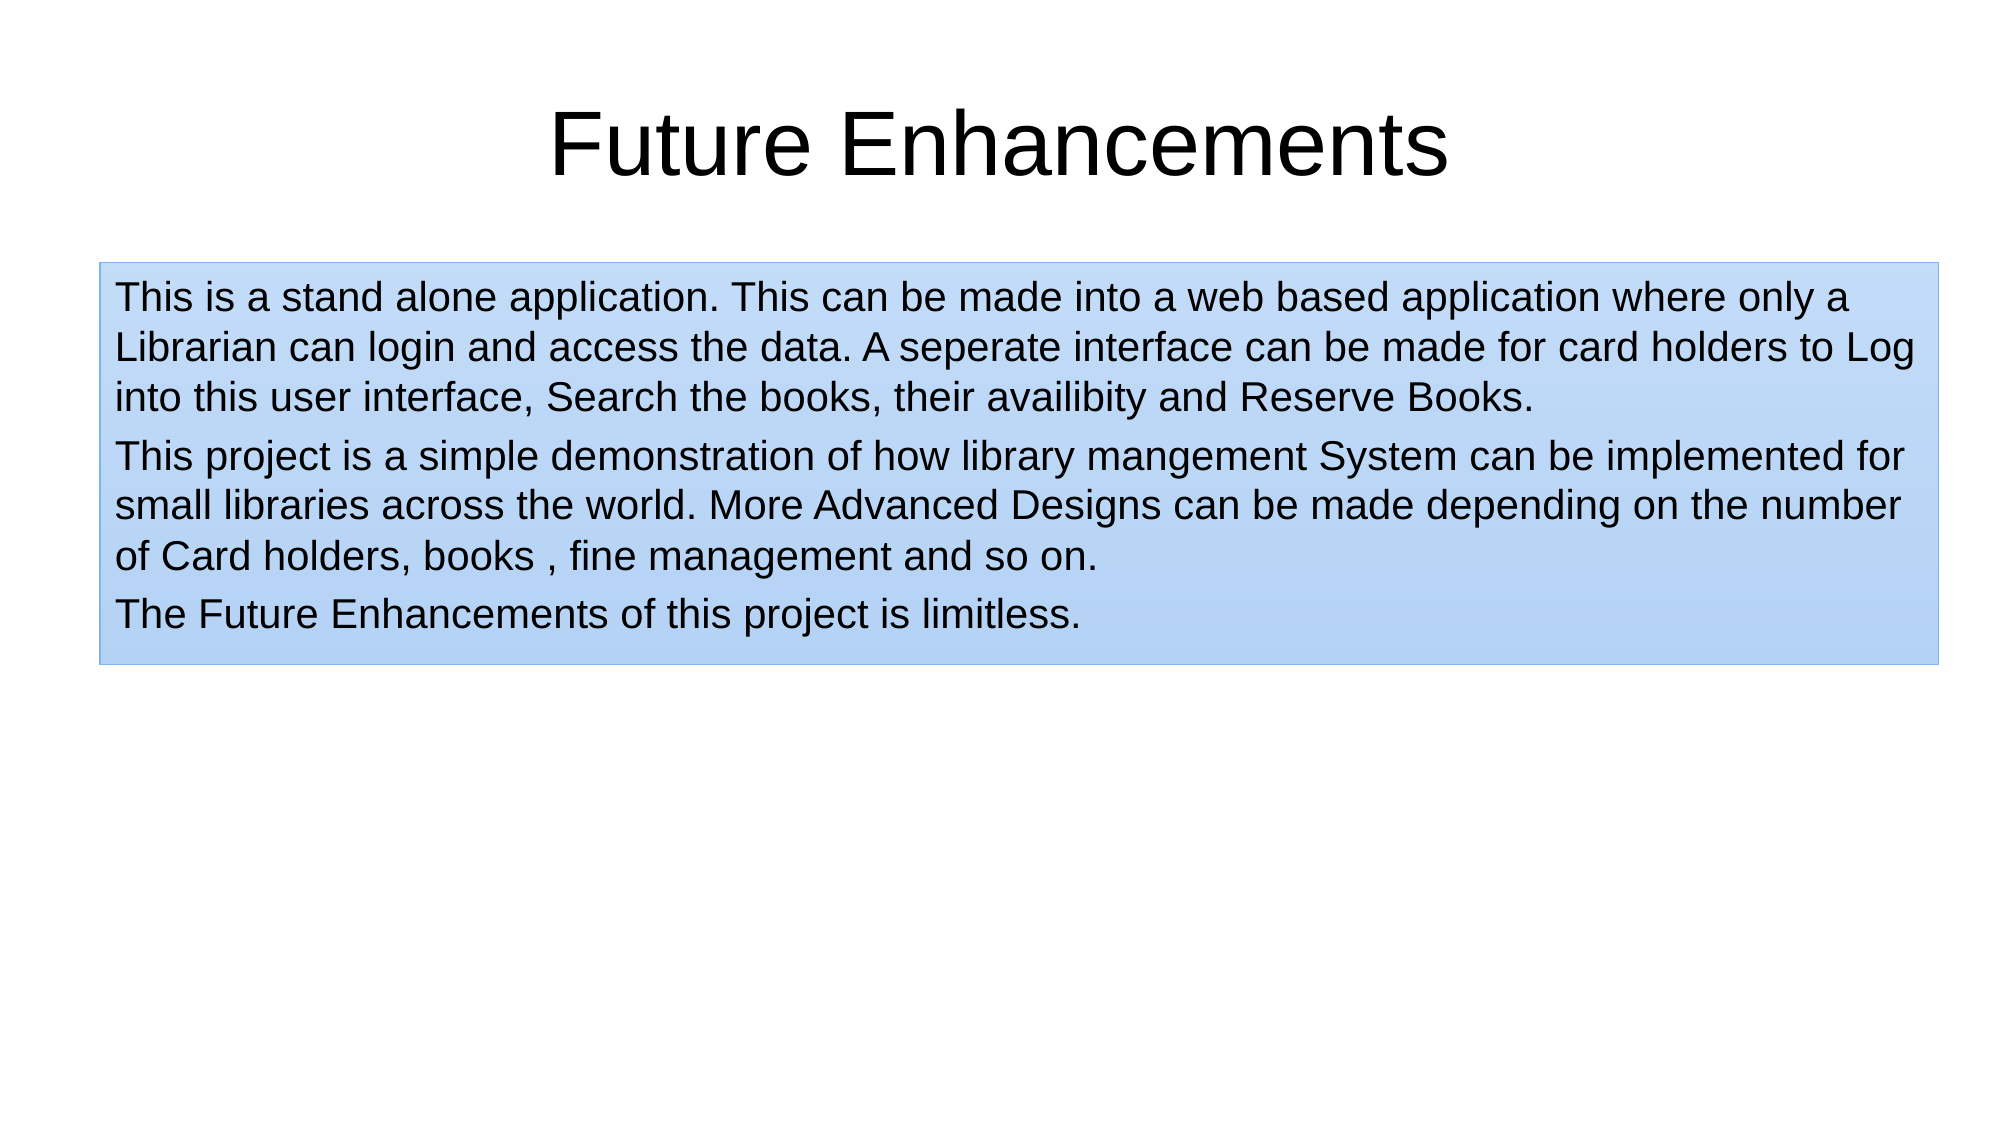

# Future Enhancements
This is a stand alone application. This can be made into a web based application where only a Librarian can login and access the data. A seperate interface can be made for card holders to Log into this user interface, Search the books, their availibity and Reserve Books.
This project is a simple demonstration of how library mangement System can be implemented for small libraries across the world. More Advanced Designs can be made depending on the number of Card holders, books , fine management and so on.
The Future Enhancements of this project is limitless.